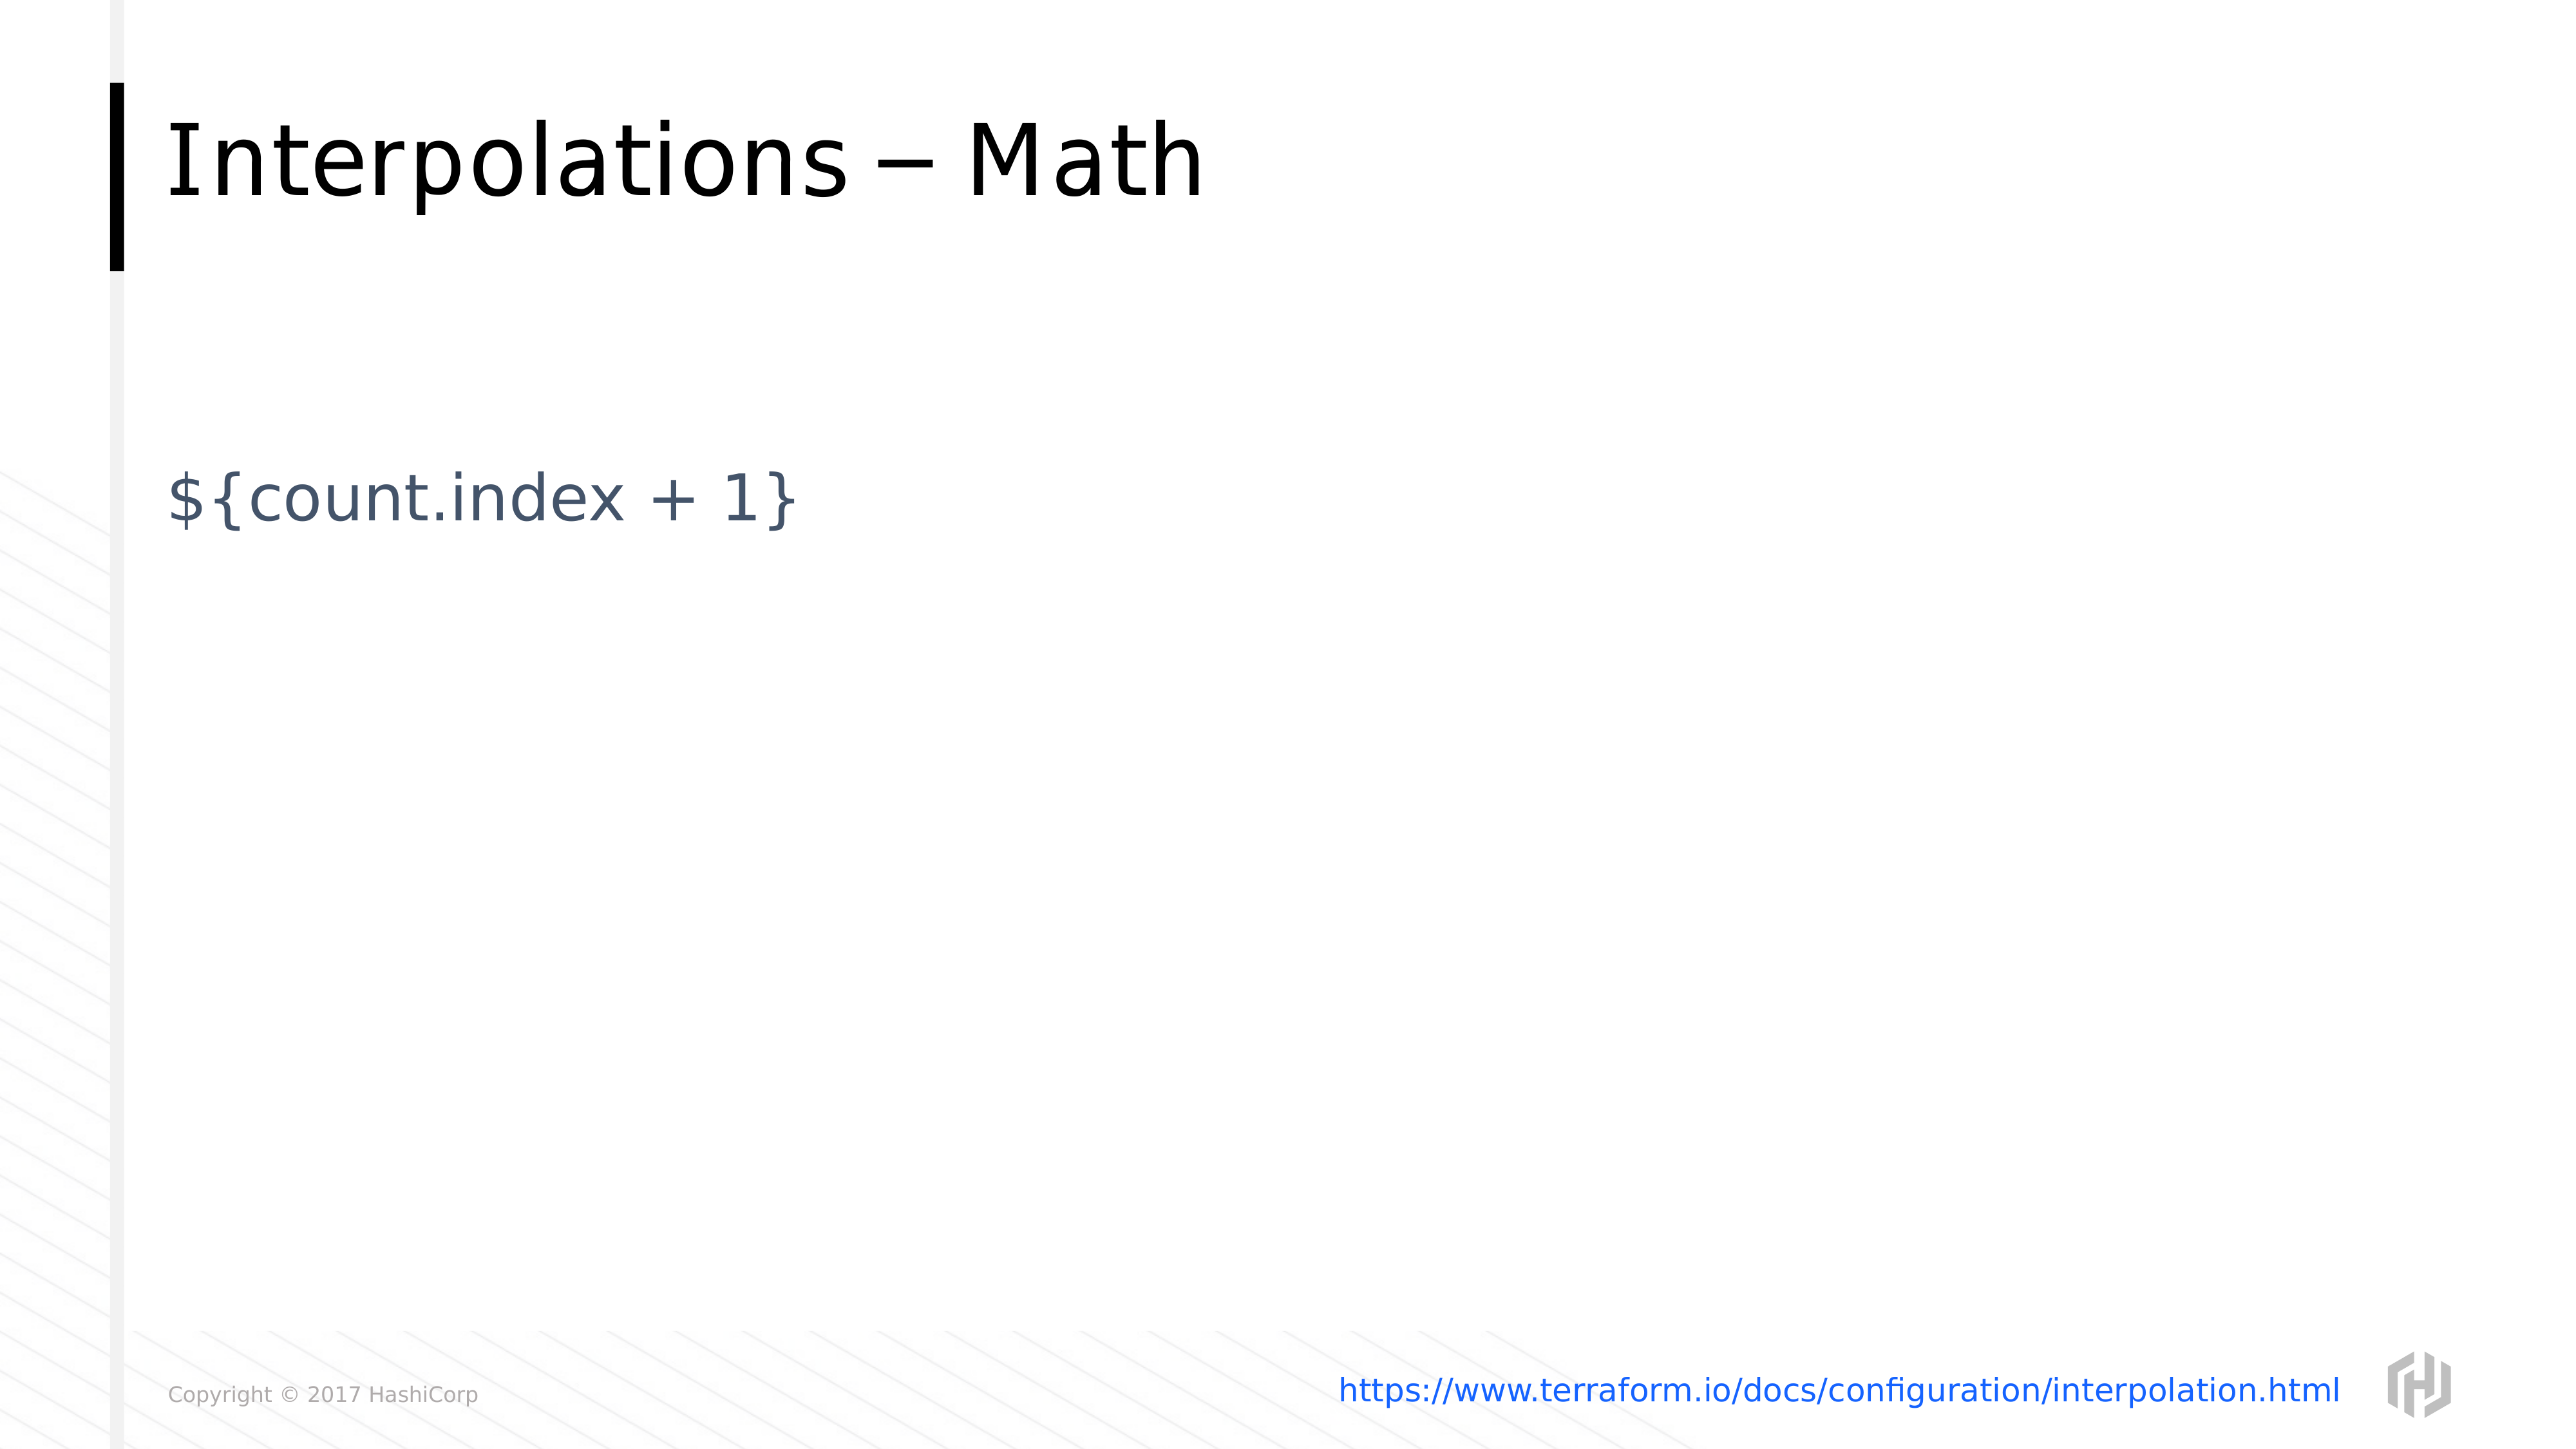

# Interpolations – Math

${count.index + 1}
https://www.terraform.io/docs/configuration/interpolation.html